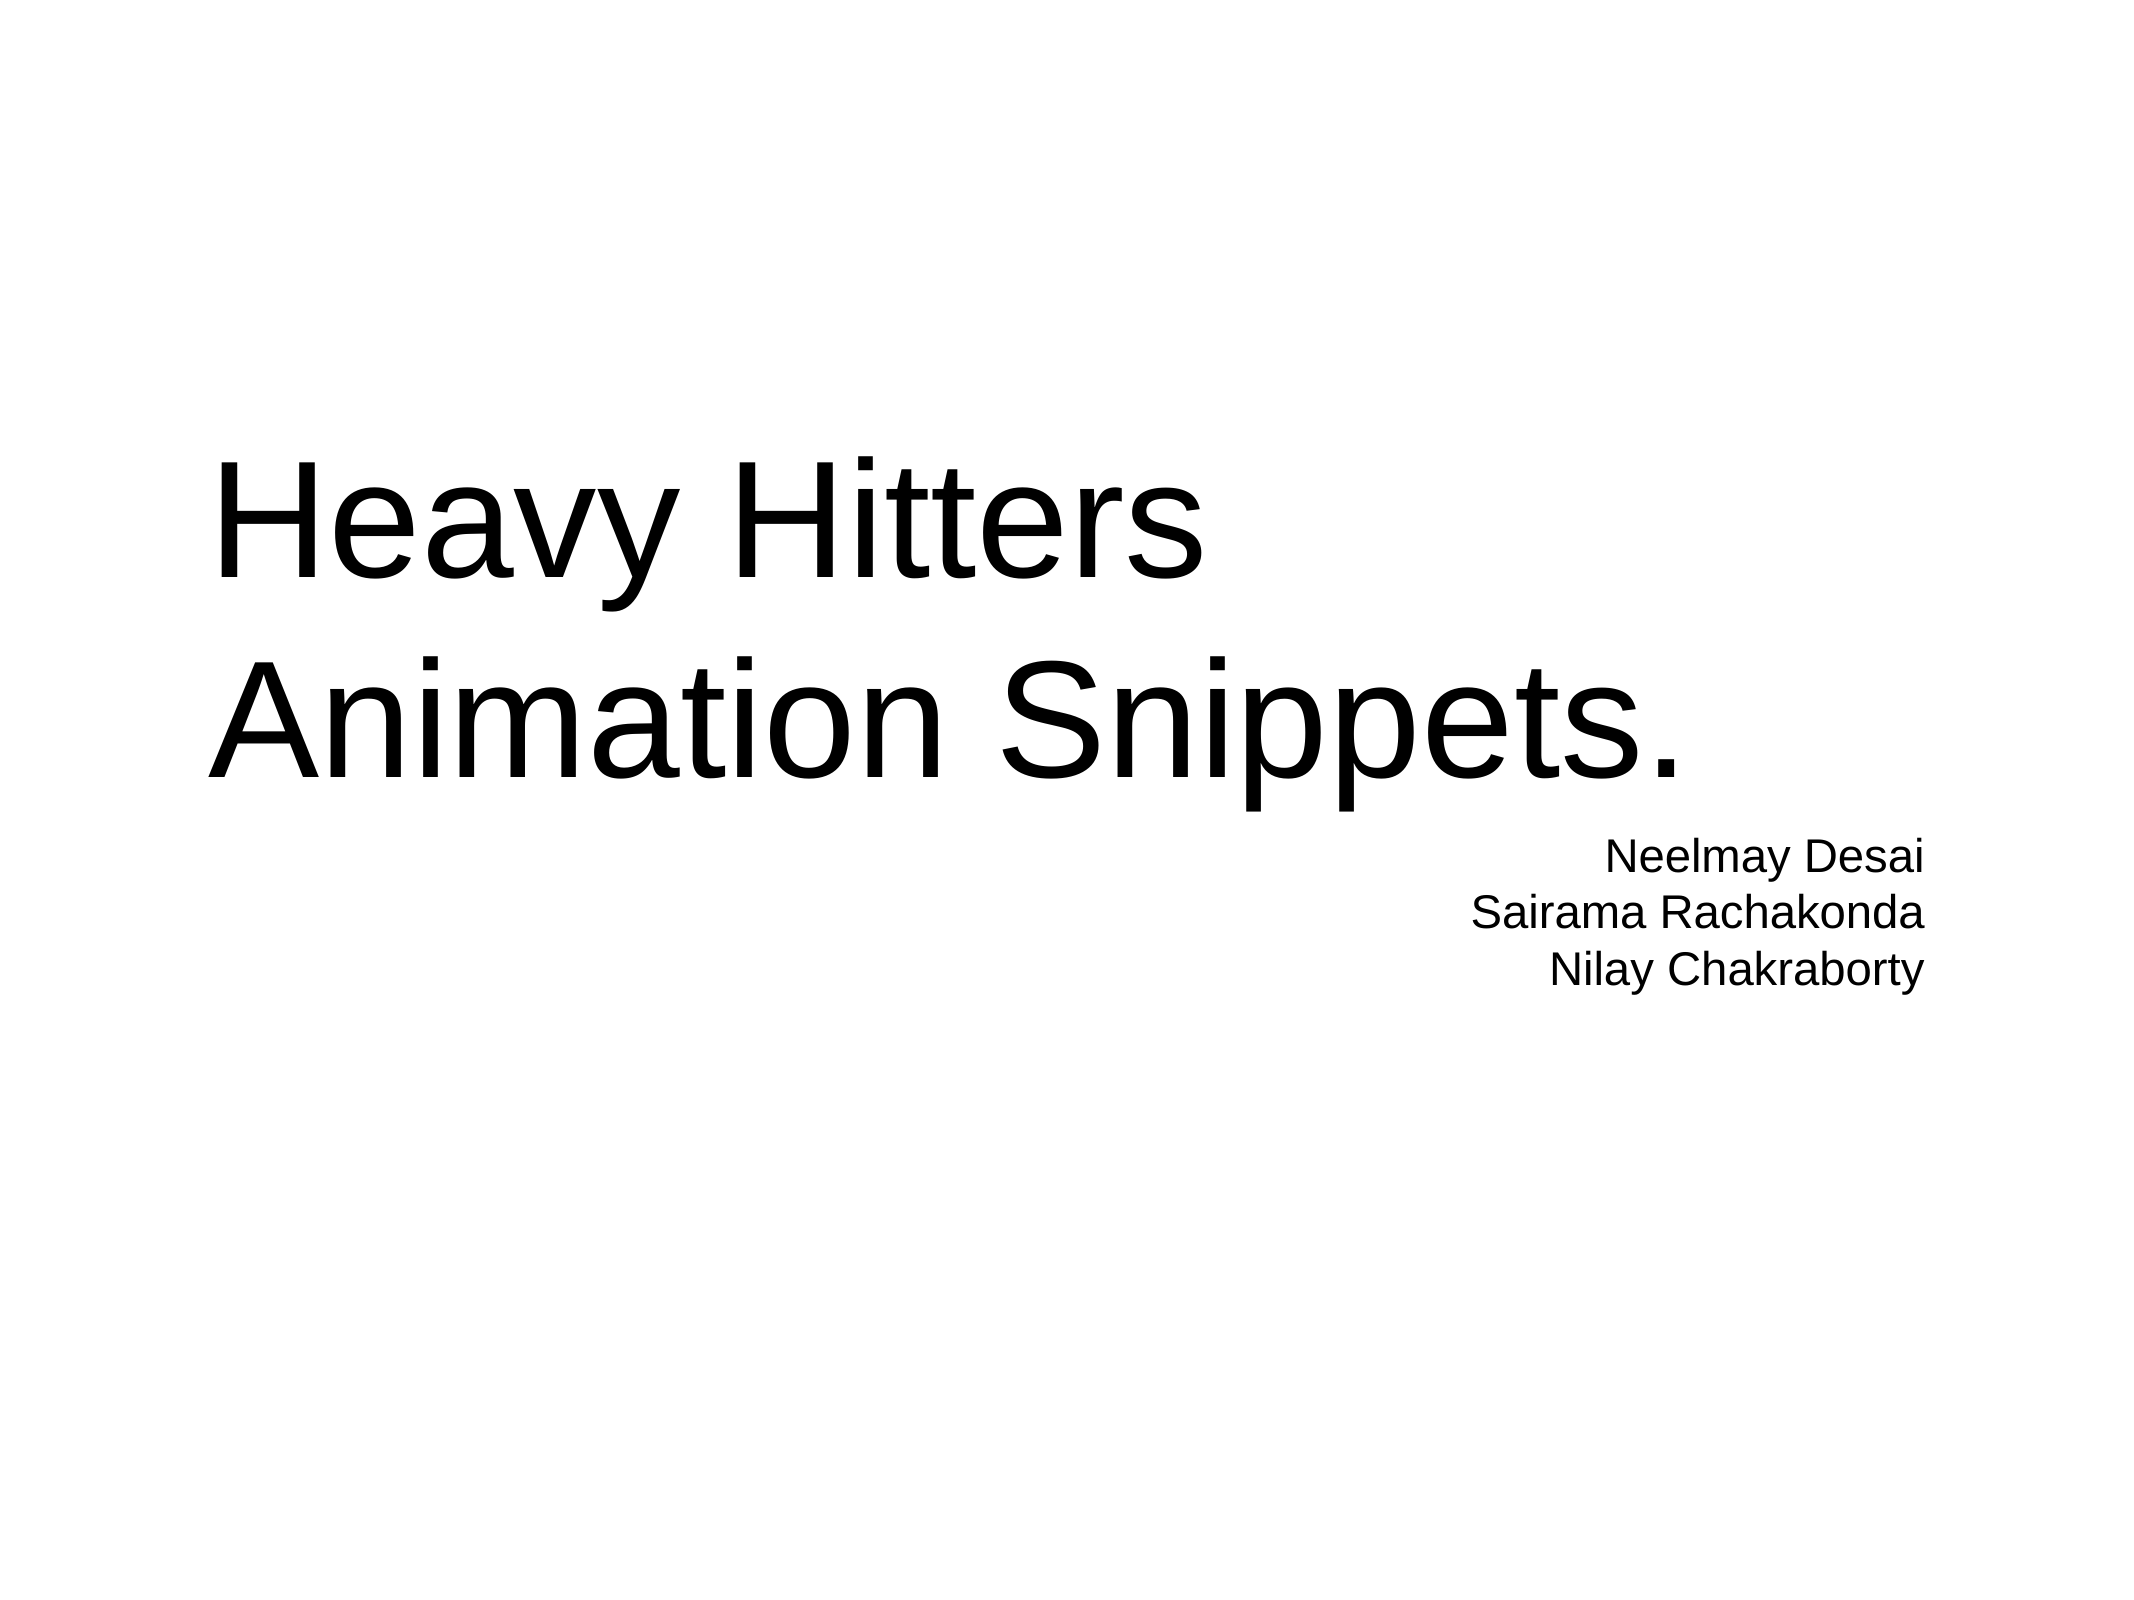

Heavy Hitters Animation Snippets.
Neelmay Desai
Sairama Rachakonda
Nilay Chakraborty